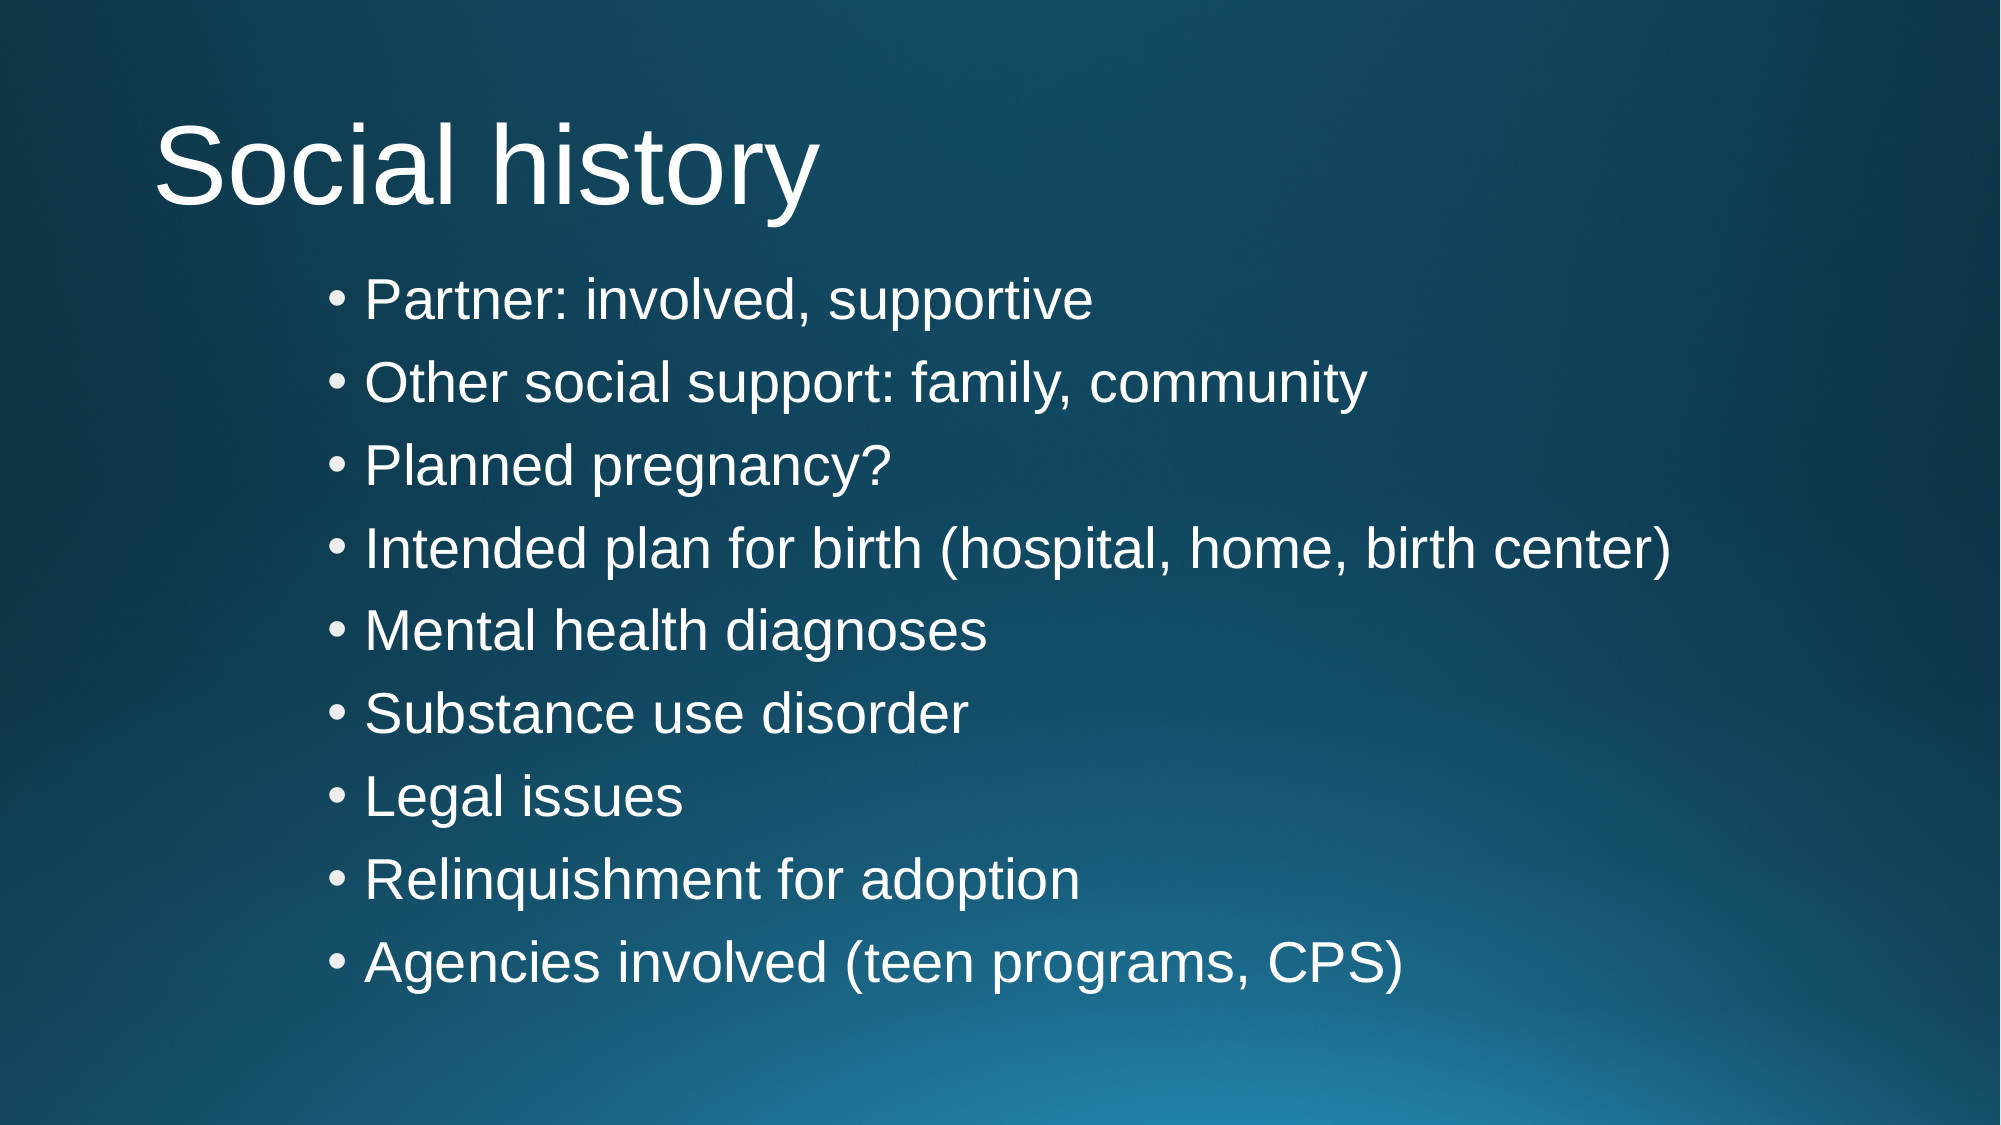

# Social history
Partner: involved, supportive
Other social support: family, community
Planned pregnancy?
Intended plan for birth (hospital, home, birth center)
Mental health diagnoses
Substance use disorder
Legal issues
Relinquishment for adoption
Agencies involved (teen programs, CPS)